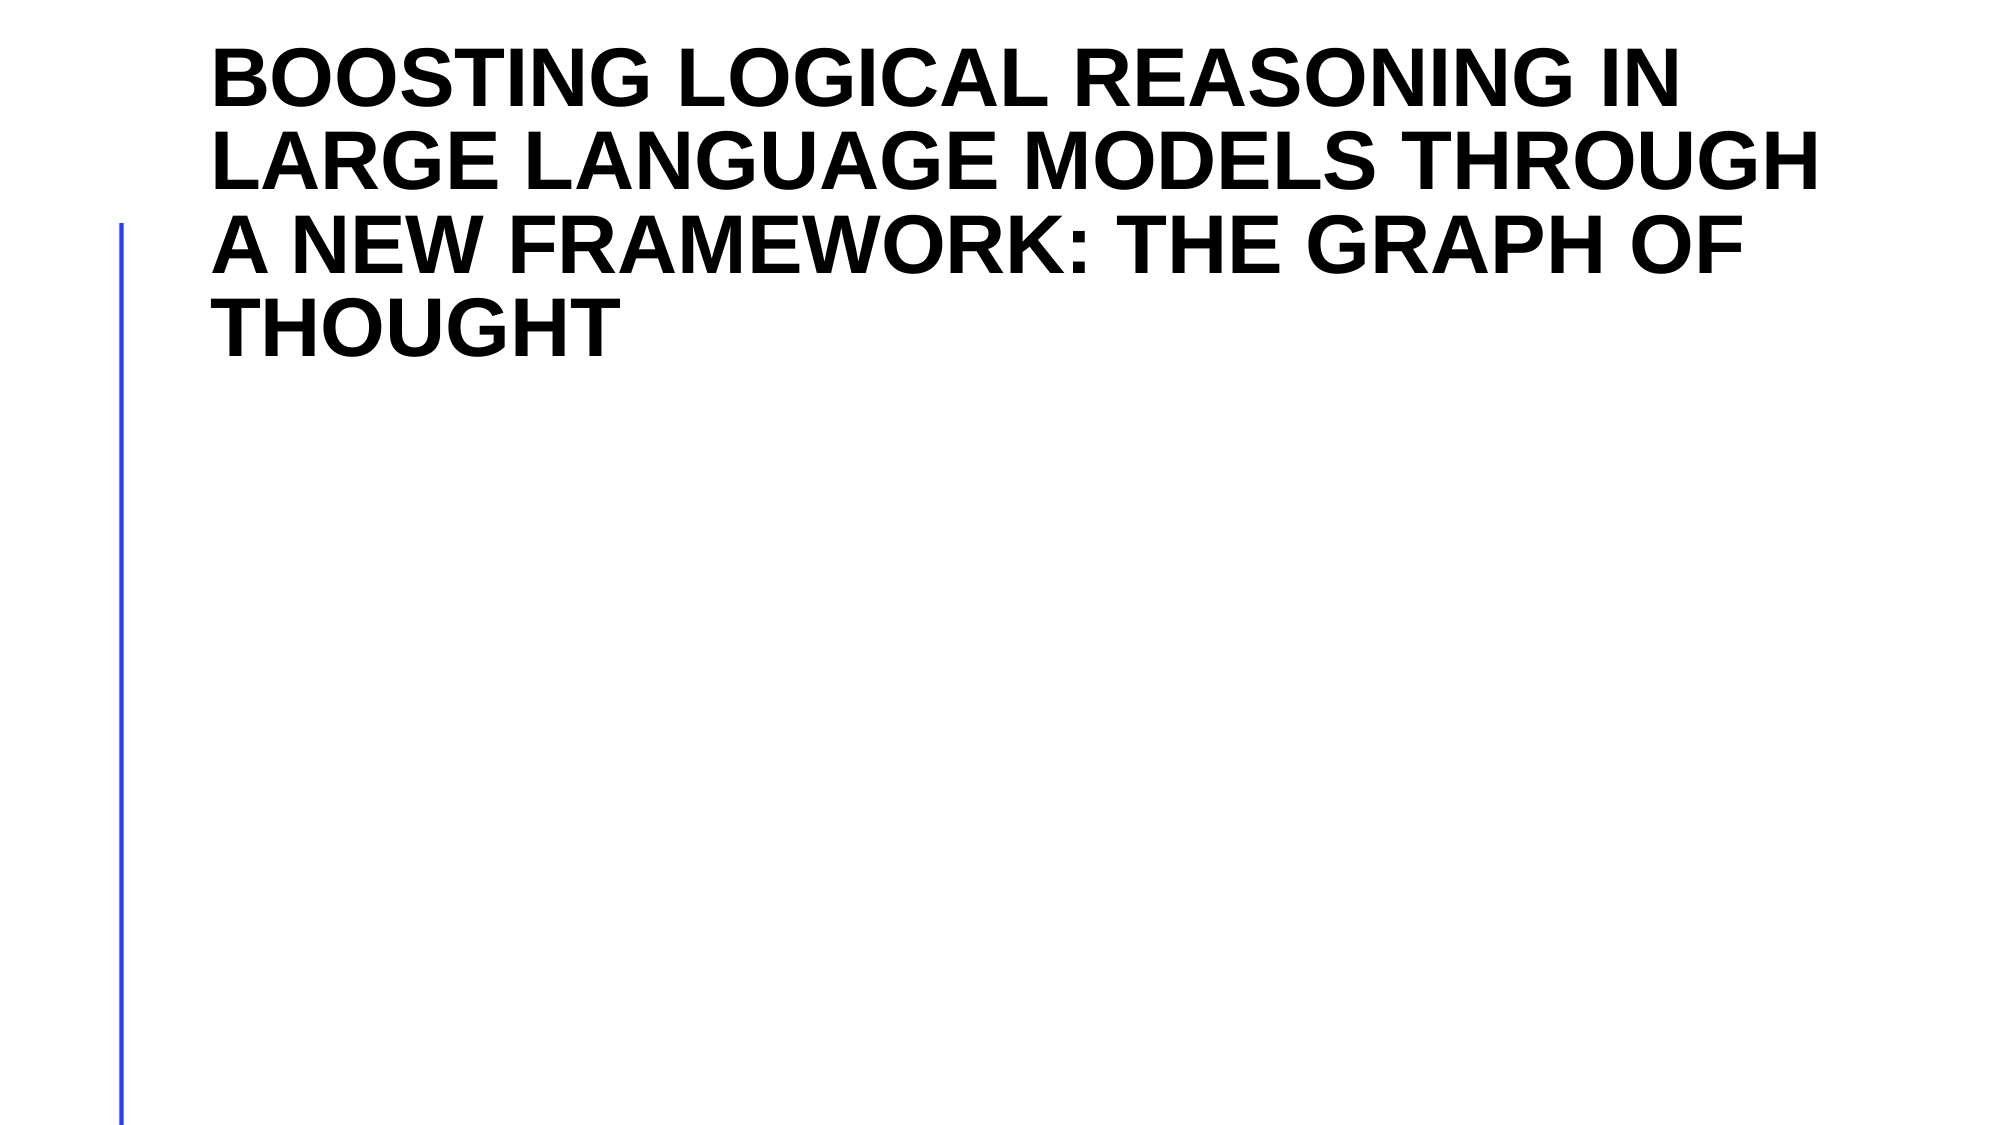

# Boosting Logical Reasoning in Large Language Models through a New Framework: The Graph of Thought